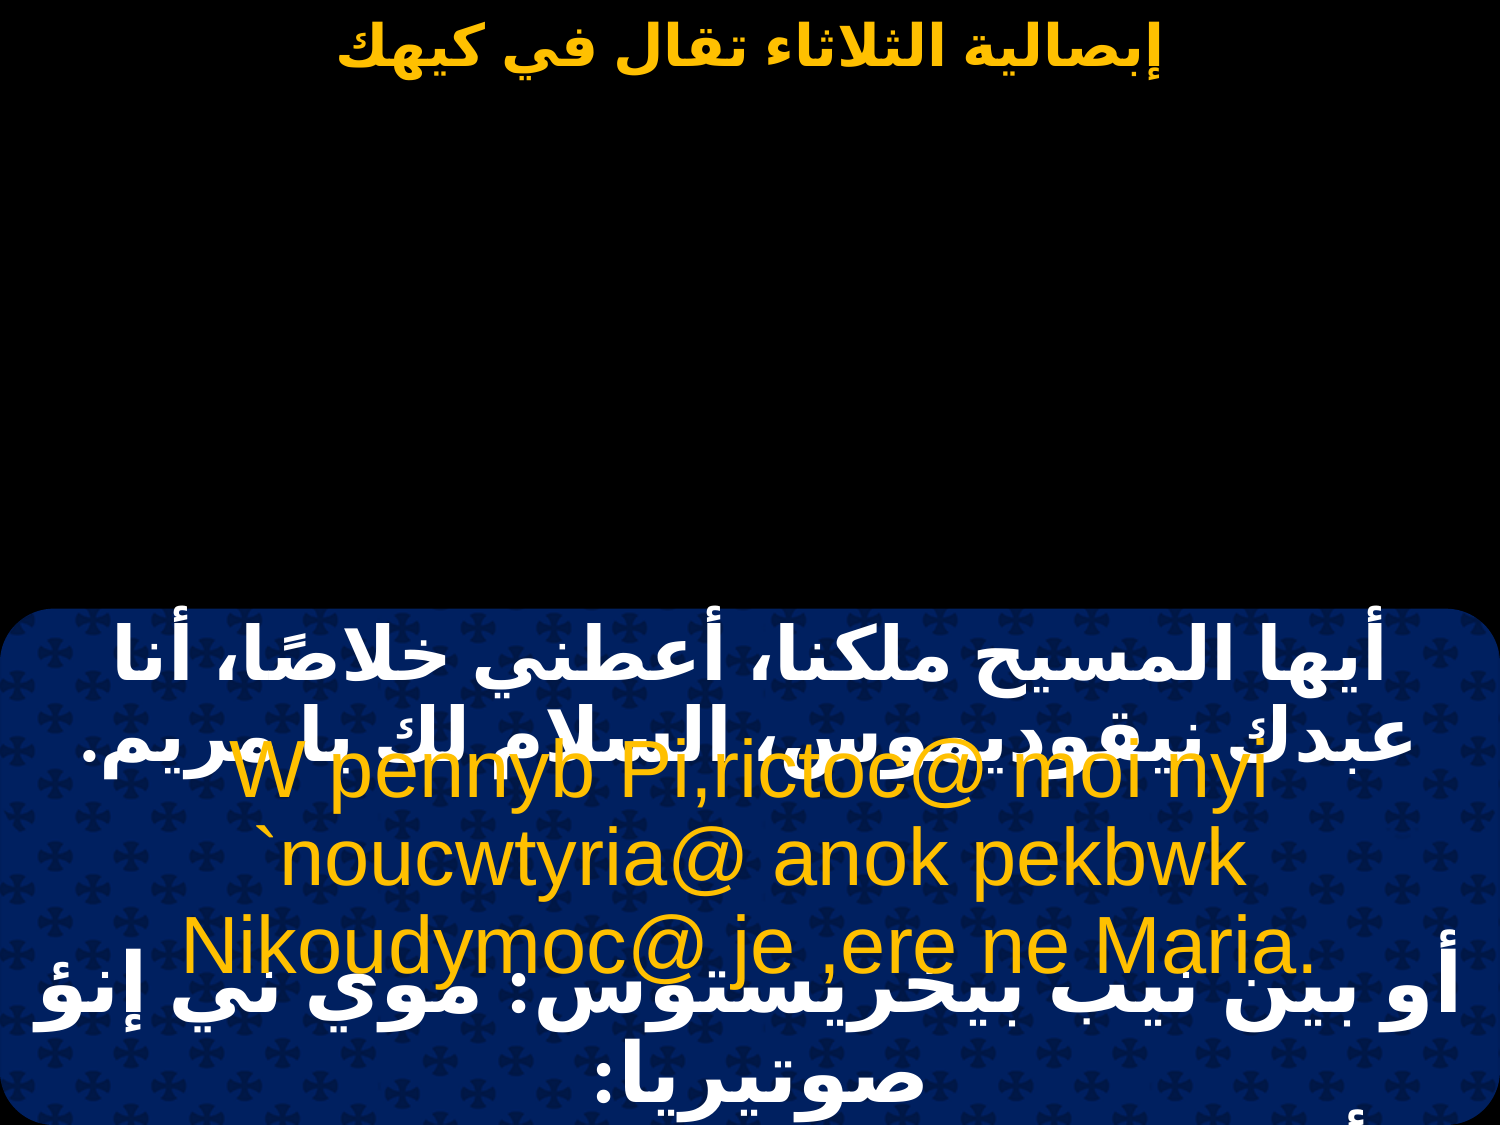

#
أيها المسيح ملكنا، أعطني خلاصًا، أنا عبدك نيقوديموس، السلام لك يا مريم.
W pennyb Pi,rictoc@ moi nyi `noucwtyria@ anok pekbwk Nikoudymoc@ je ,ere ne Maria.
أو بين نيب بيخريستوس: موي ني إنؤ صوتيريا:
أنوك بيك ڤوك نيقوديموس: چيه شيريه نيه ماريا.